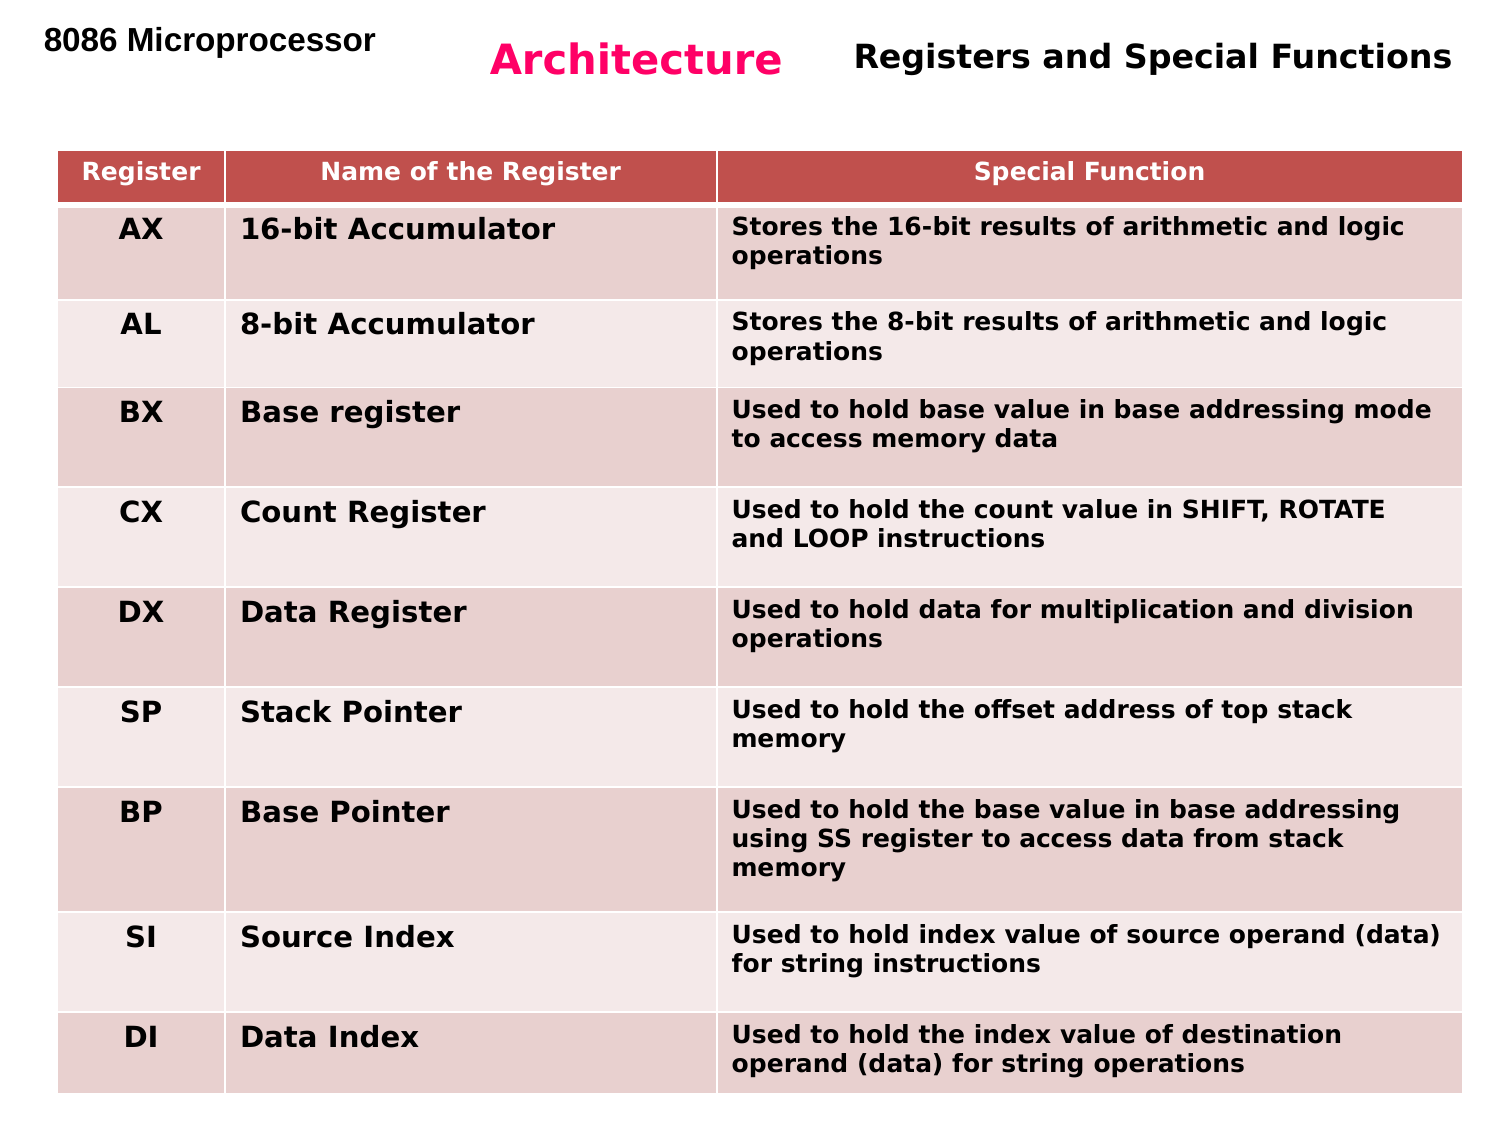

8086 Microprocessor
Architecture
Registers and Special Functions
| Register | Name of the Register | Special Function |
| --- | --- | --- |
| AX | 16-bit Accumulator | Stores the 16-bit results of arithmetic and logic operations |
| AL | 8-bit Accumulator | Stores the 8-bit results of arithmetic and logic operations |
| BX | Base register | Used to hold base value in base addressing mode to access memory data |
| CX | Count Register | Used to hold the count value in SHIFT, ROTATE and LOOP instructions |
| DX | Data Register | Used to hold data for multiplication and division operations |
| SP | Stack Pointer | Used to hold the offset address of top stack memory |
| BP | Base Pointer | Used to hold the base value in base addressing using SS register to access data from stack memory |
| SI | Source Index | Used to hold index value of source operand (data) for string instructions |
| DI | Data Index | Used to hold the index value of destination operand (data) for string operations |
96